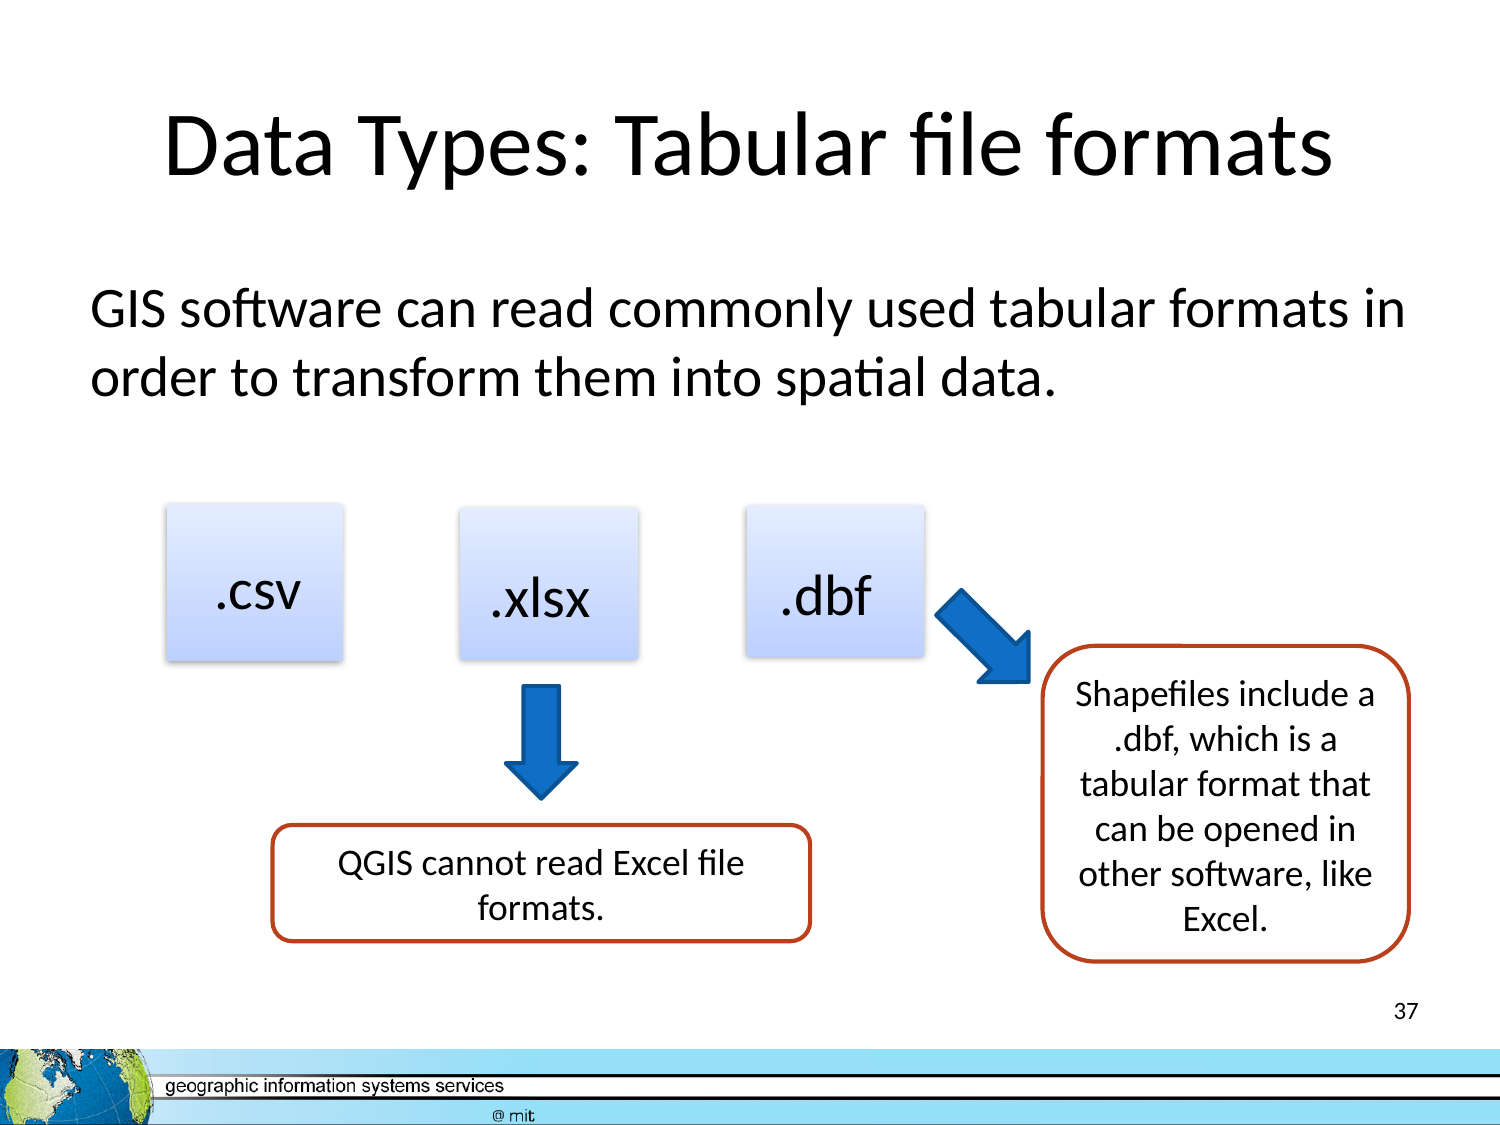

# Data Types: Tabular file formats
GIS software can read commonly used tabular formats in order to transform them into spatial data.

 .csv

 .dbf

 .xlsx

Shapefiles include a .dbf, which is a tabular format that can be opened in other software, like Excel.

QGIS cannot read Excel file formats.
37